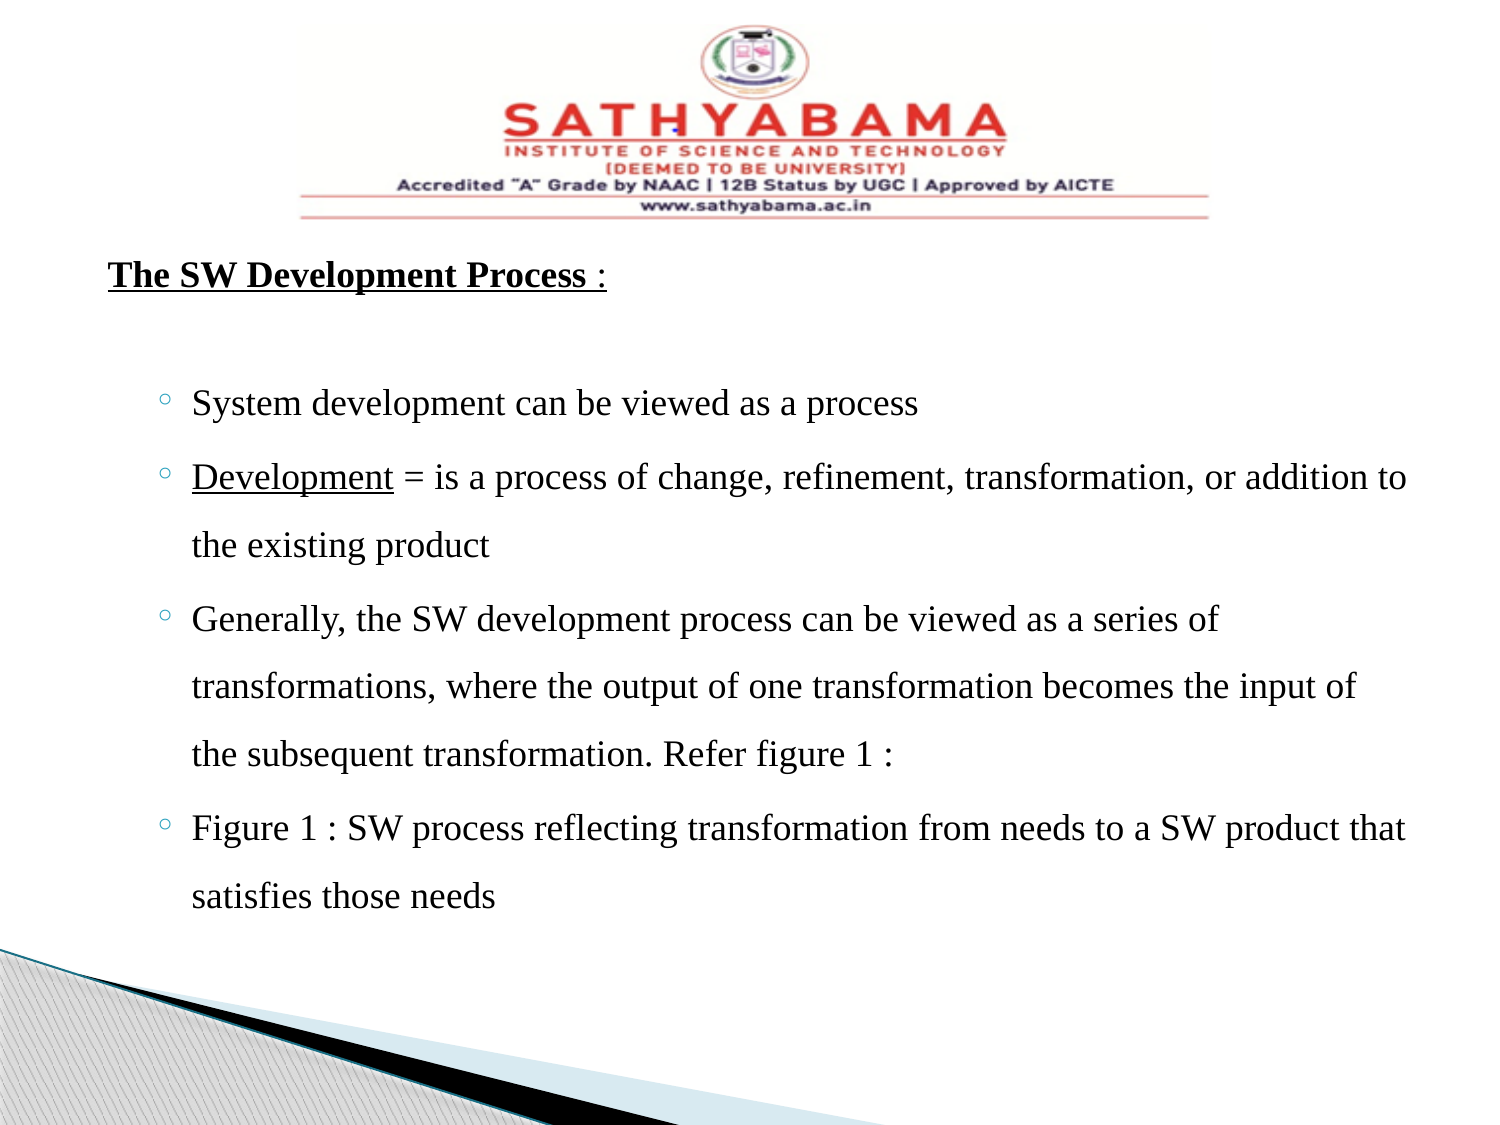

#
The SW Development Process :

System development can be viewed as a process
Development = is a process of change, refinement, transformation, or addition to the existing product
Generally, the SW development process can be viewed as a series of transformations, where the output of one transformation becomes the input of the subsequent transformation. Refer figure 1 :
Figure 1 : SW process reflecting transformation from needs to a SW product that satisfies those needs